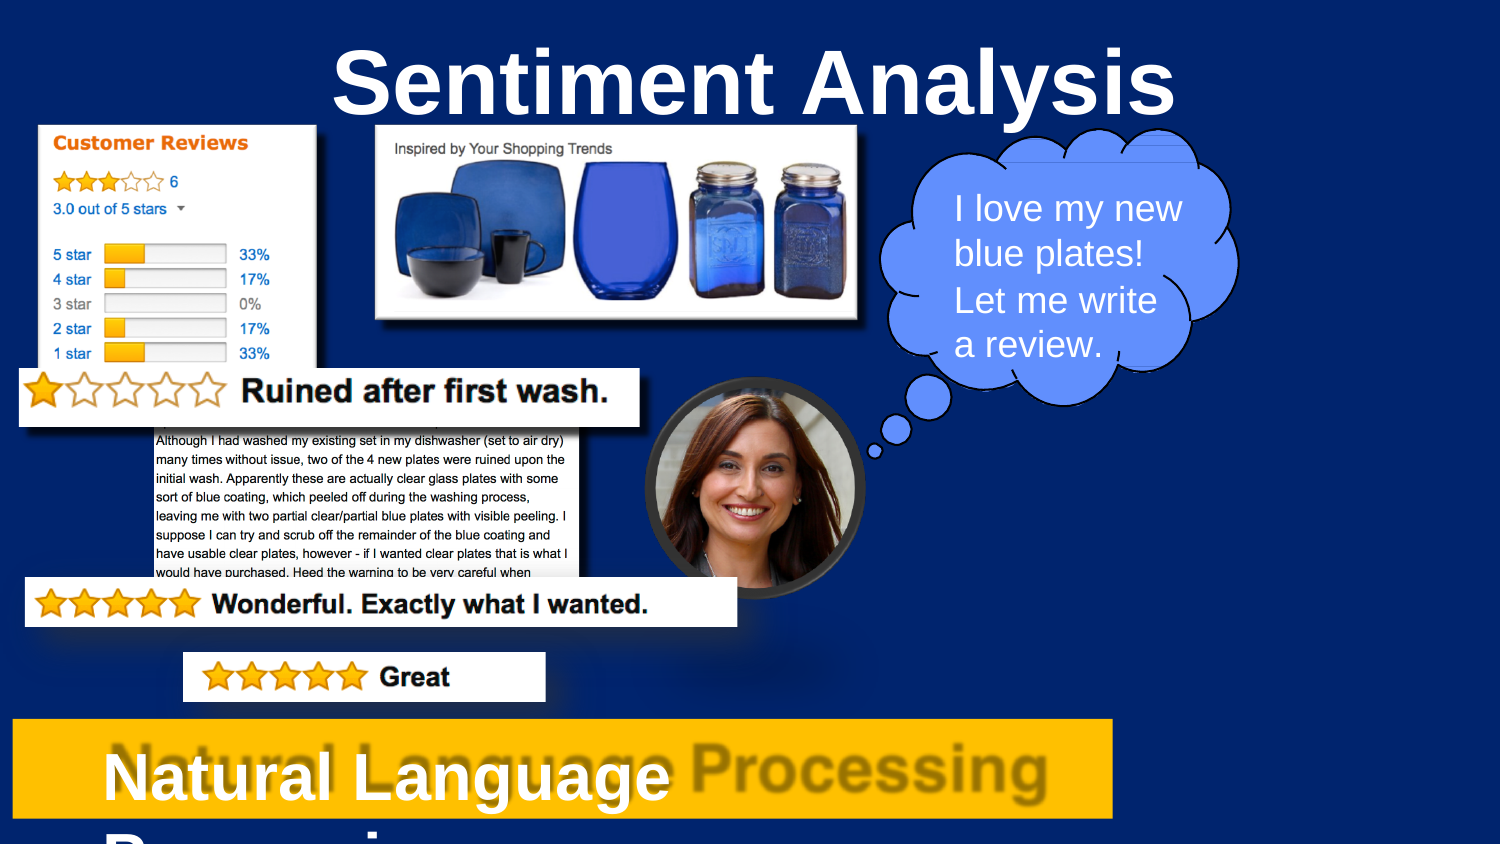

# Sentiment Analysis

I love my new blue plates!
Let me write a review.

Natural Language Processing